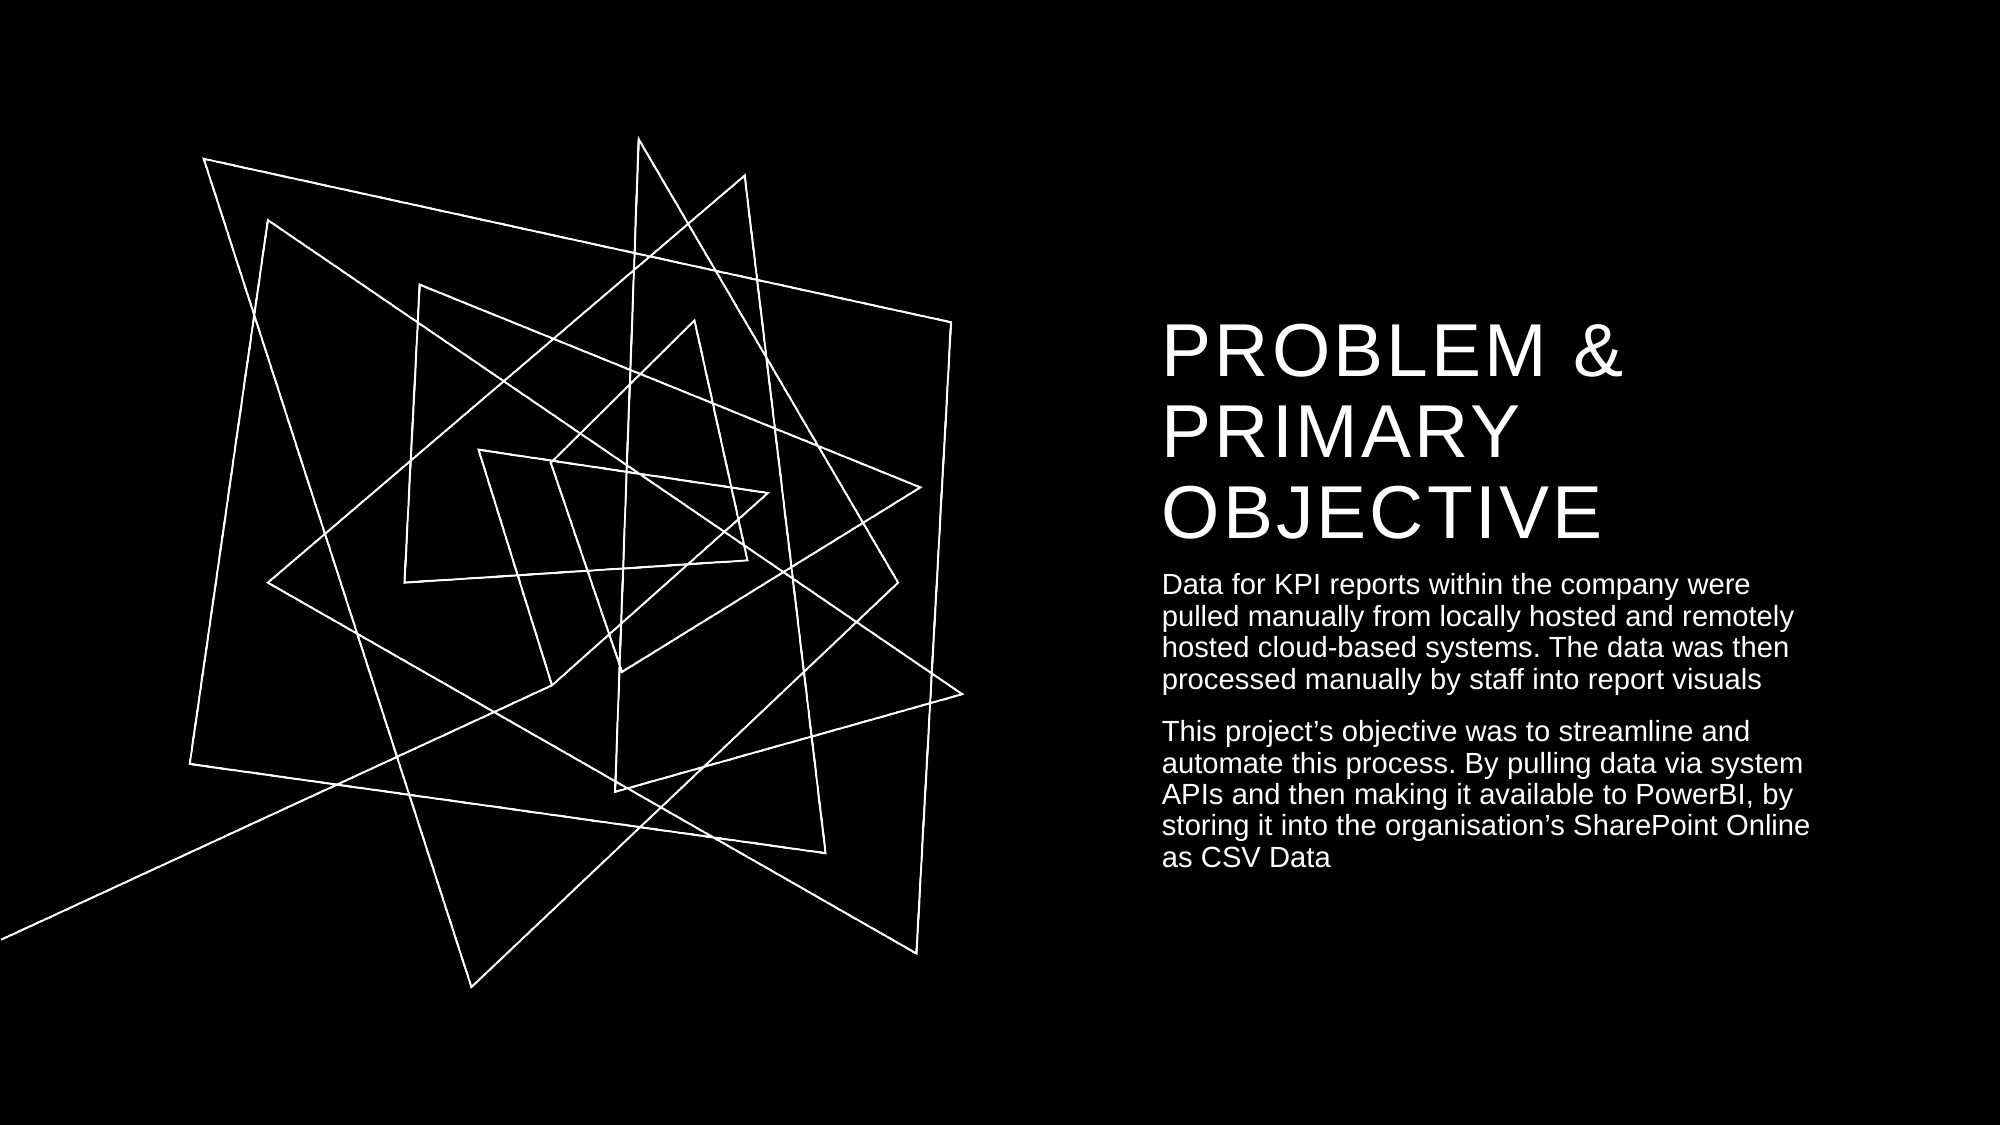

# Problem & PRIMARY Objective
Data for KPI reports within the company were pulled manually from locally hosted and remotely hosted cloud-based systems. The data was then processed manually by staff into report visuals
This project’s objective was to streamline and automate this process. By pulling data via system APIs and then making it available to PowerBI, by storing it into the organisation’s SharePoint Online as CSV Data